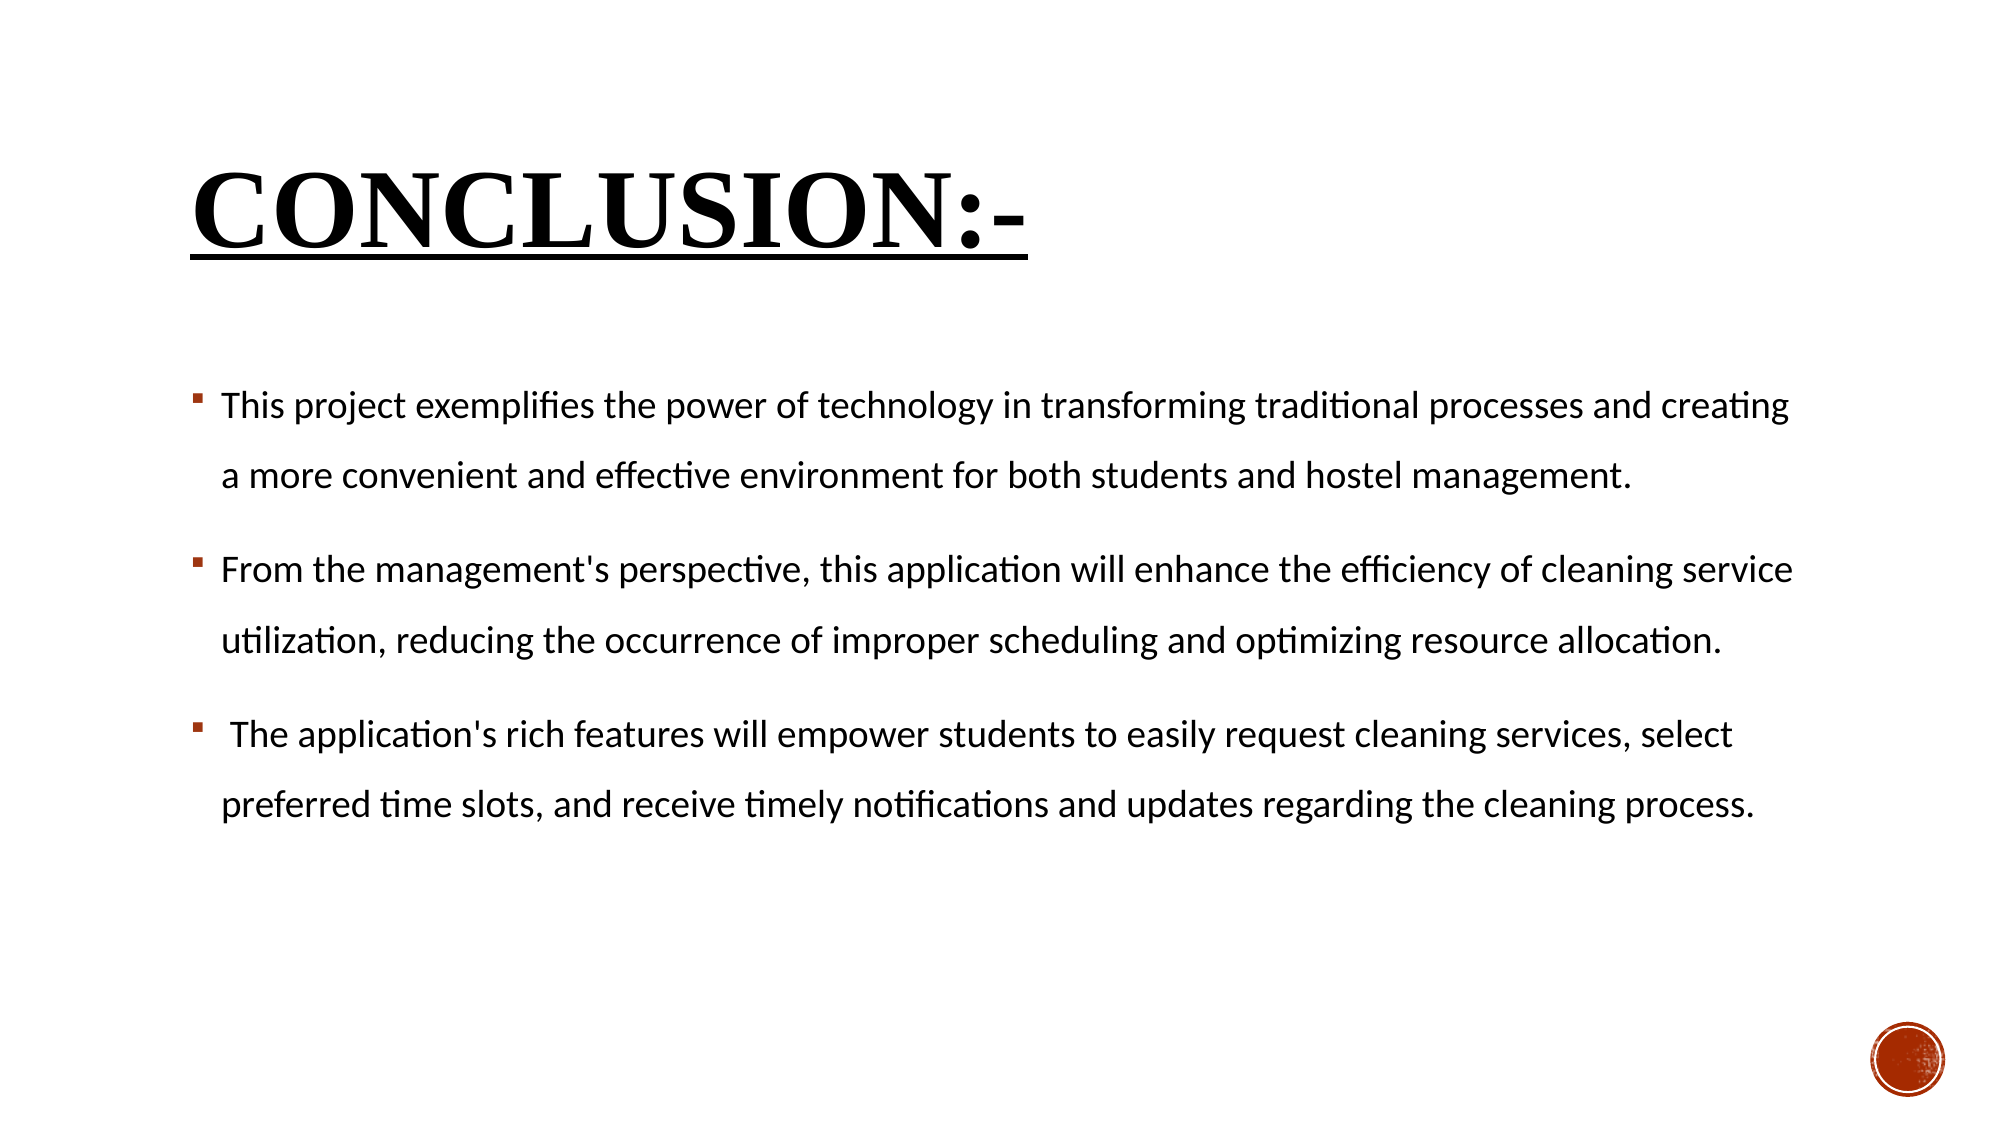

# Conclusion:-
This project exemplifies the power of technology in transforming traditional processes and creating a more convenient and effective environment for both students and hostel management.
From the management's perspective, this application will enhance the efficiency of cleaning service utilization, reducing the occurrence of improper scheduling and optimizing resource allocation.
 The application's rich features will empower students to easily request cleaning services, select preferred time slots, and receive timely notifications and updates regarding the cleaning process.